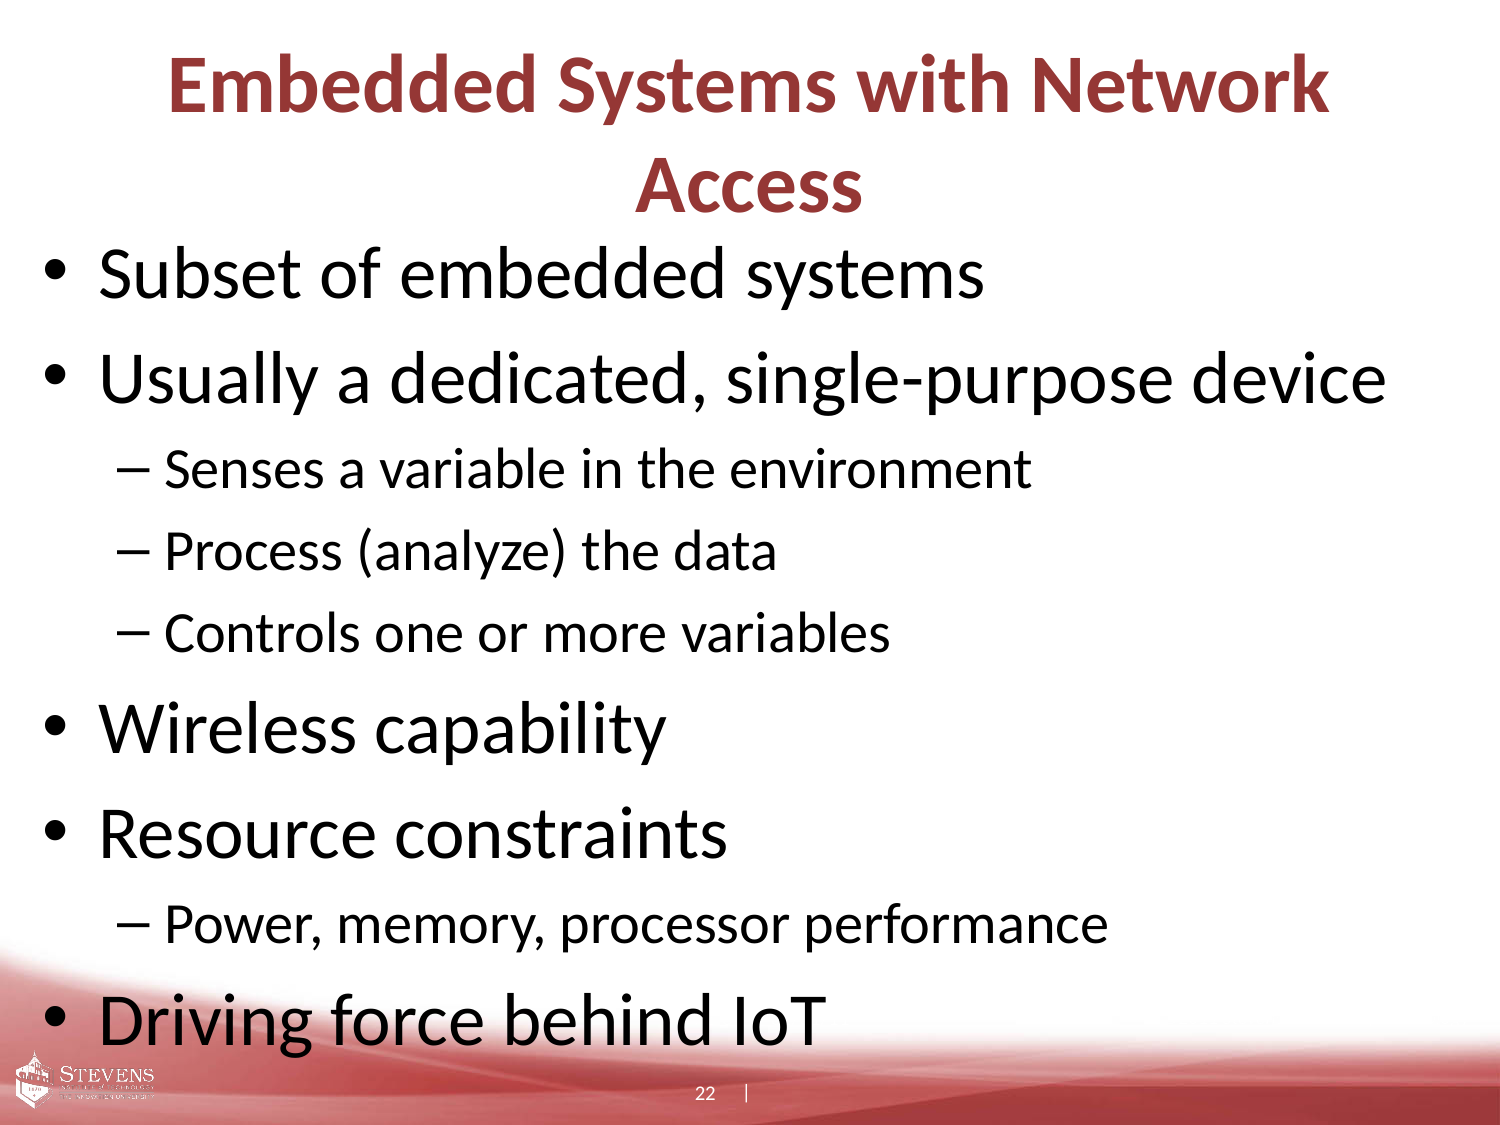

# Embedded Systems with Network Access
Subset of embedded systems
Usually a dedicated, single-purpose device
Senses a variable in the environment
Process (analyze) the data
Controls one or more variables
Wireless capability
Resource constraints
Power, memory, processor performance
Driving force behind IoT
22